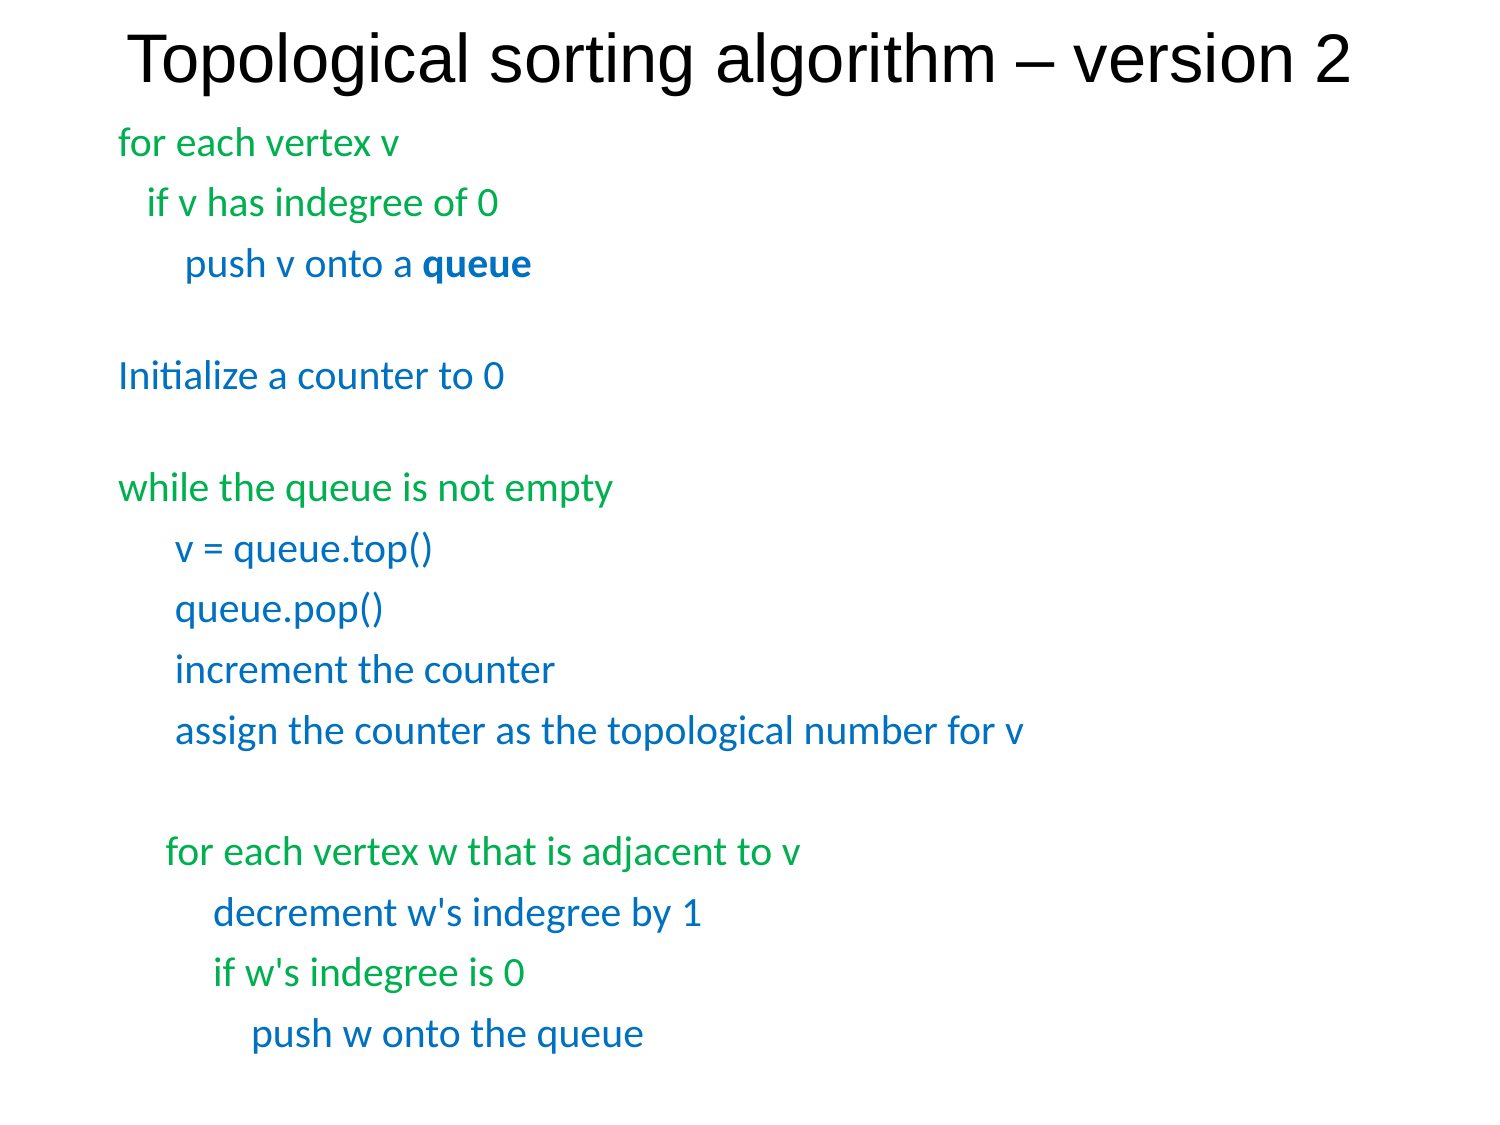

# Topological sorting algorithm – version 2
for each vertex v
   if v has indegree of 0
       push v onto a queue

Initialize a counter to 0

while the queue is not empty
      v = queue.top()
      queue.pop()
      increment the counter
      assign the counter as the topological number for v

     for each vertex w that is adjacent to v
          decrement w's indegree by 1
          if w's indegree is 0
              push w onto the queue